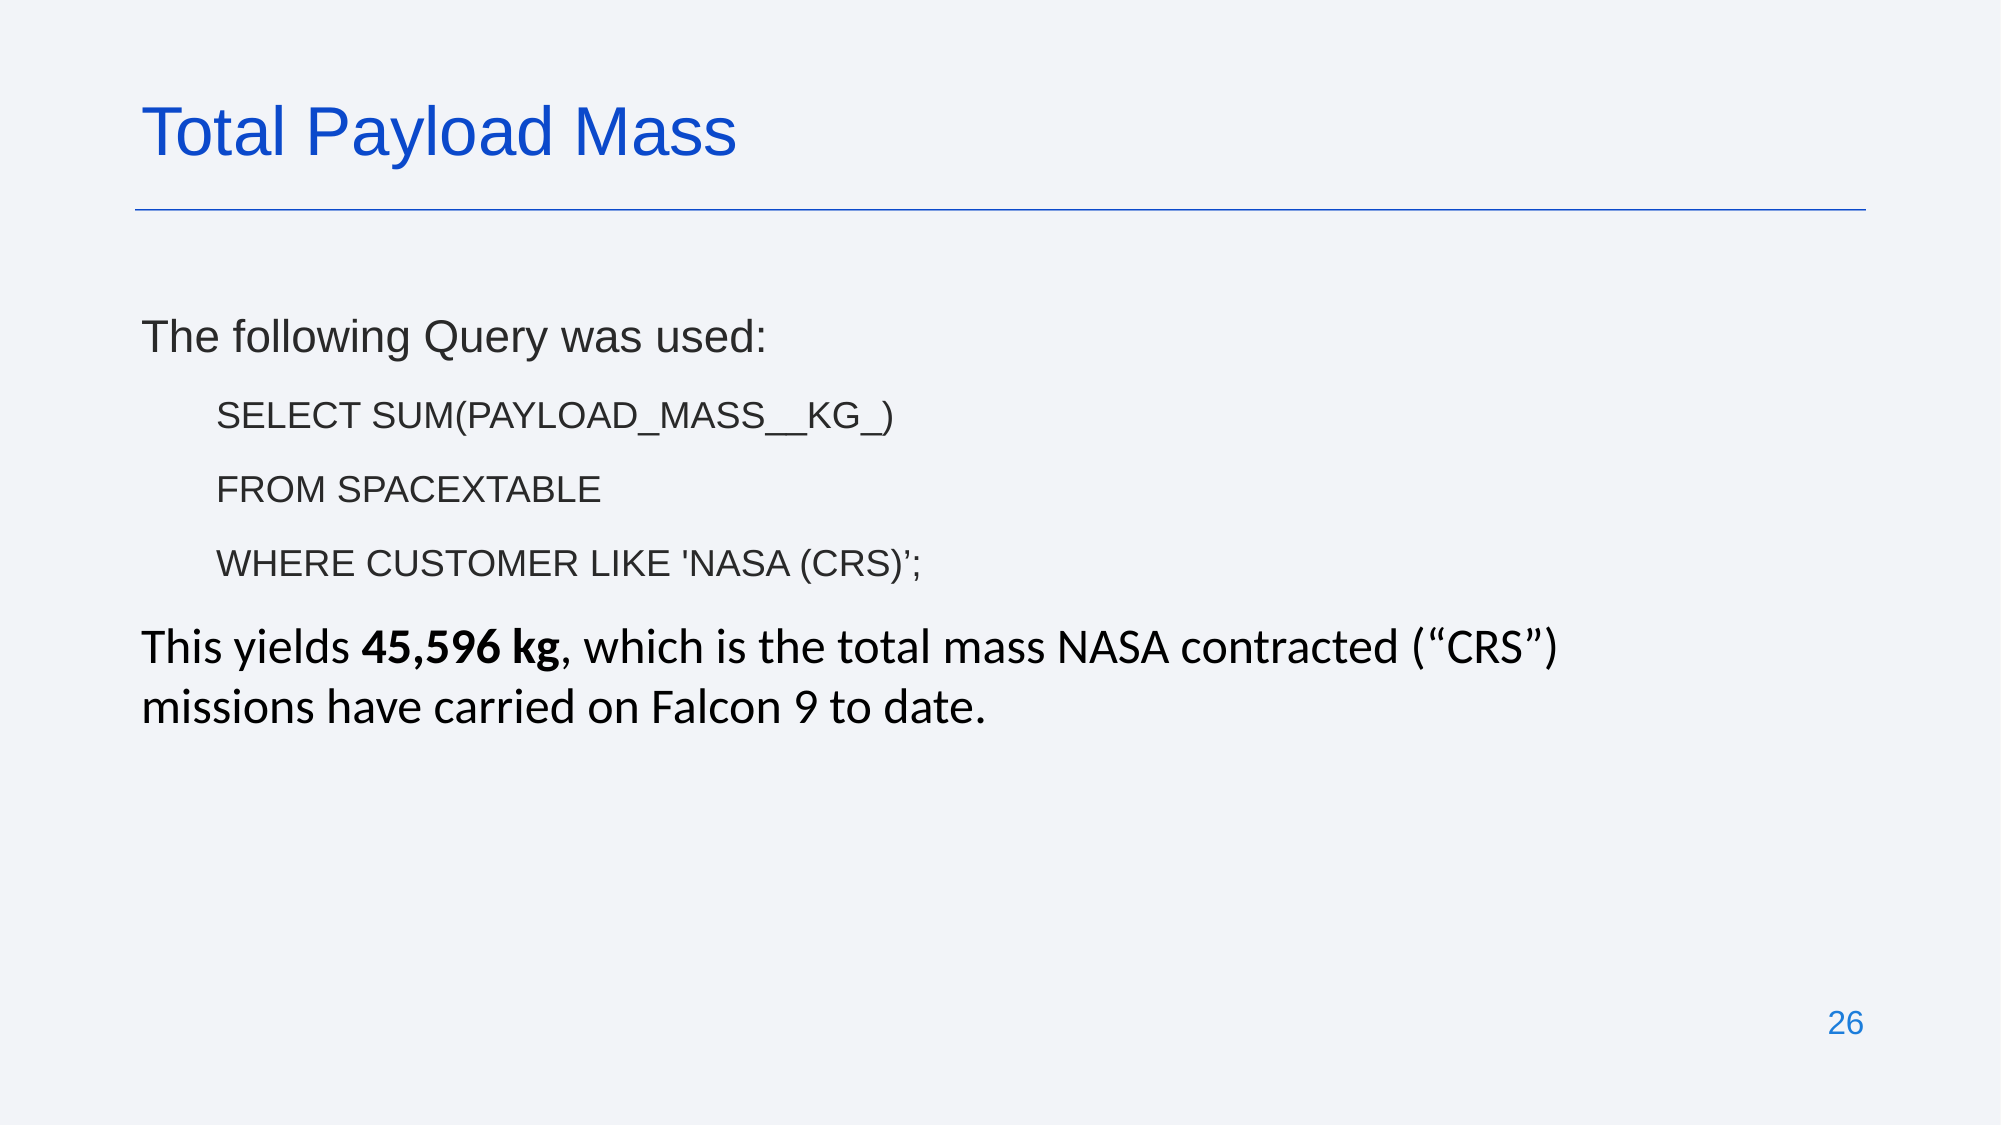

Total Payload Mass
The following Query was used:
SELECT SUM(PAYLOAD_MASS__KG_)
FROM SPACEXTABLE
WHERE CUSTOMER LIKE 'NASA (CRS)’;
This yields 45,596 kg, which is the total mass NASA contracted (“CRS”) missions have carried on Falcon 9 to date.
26